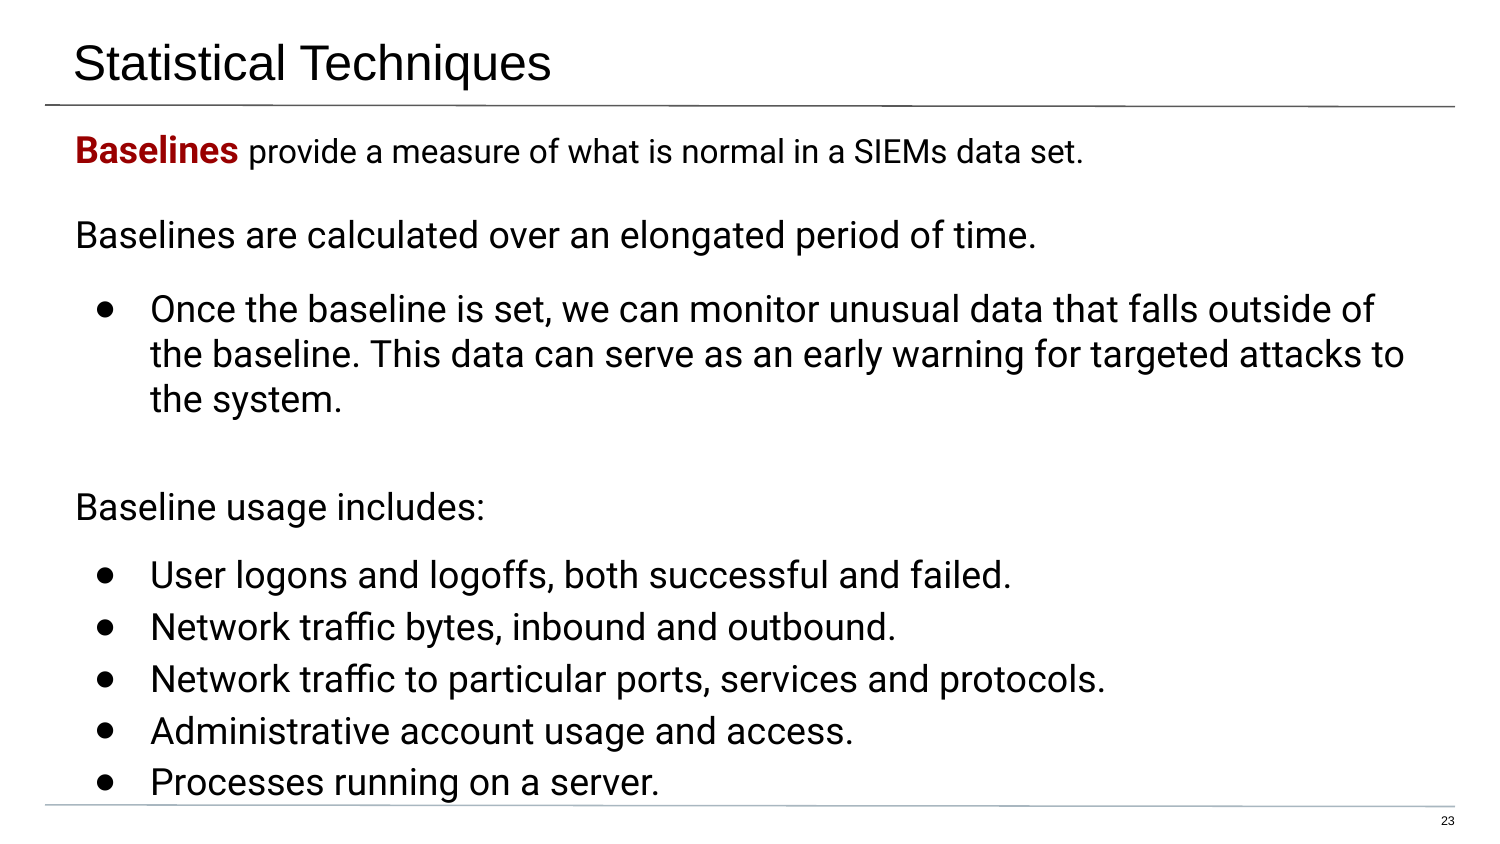

# Statistical Techniques
Baselines provide a measure of what is normal in a SIEMs data set.

Baselines are calculated over an elongated period of time.
Once the baseline is set, we can monitor unusual data that falls outside of the baseline. This data can serve as an early warning for targeted attacks to the system.

Baseline usage includes:
User logons and logoffs, both successful and failed.
Network traffic bytes, inbound and outbound.
Network traffic to particular ports, services and protocols.
Administrative account usage and access.
Processes running on a server.

23